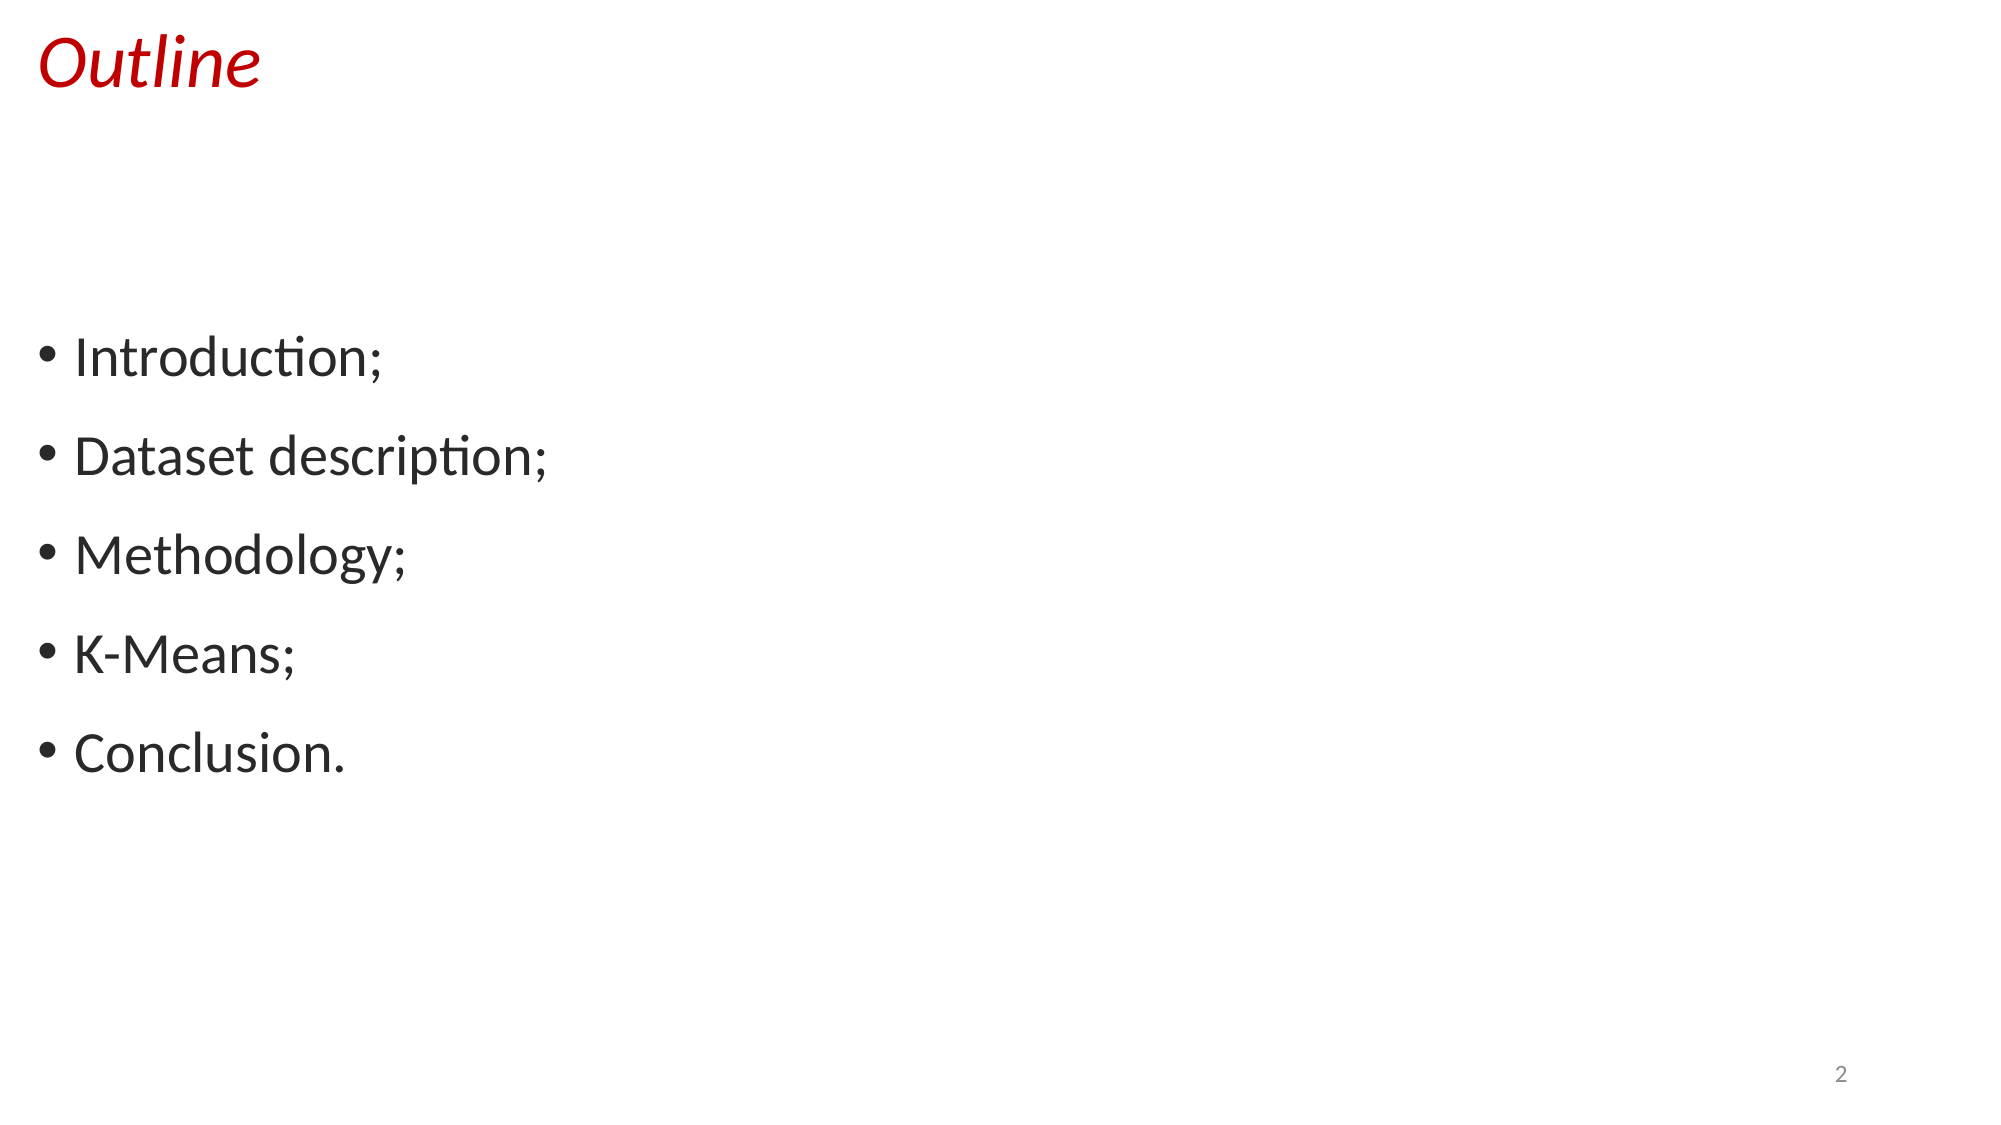

# Outline

Introduction;
Dataset description;
Methodology;
K-Means;
Conclusion.

2